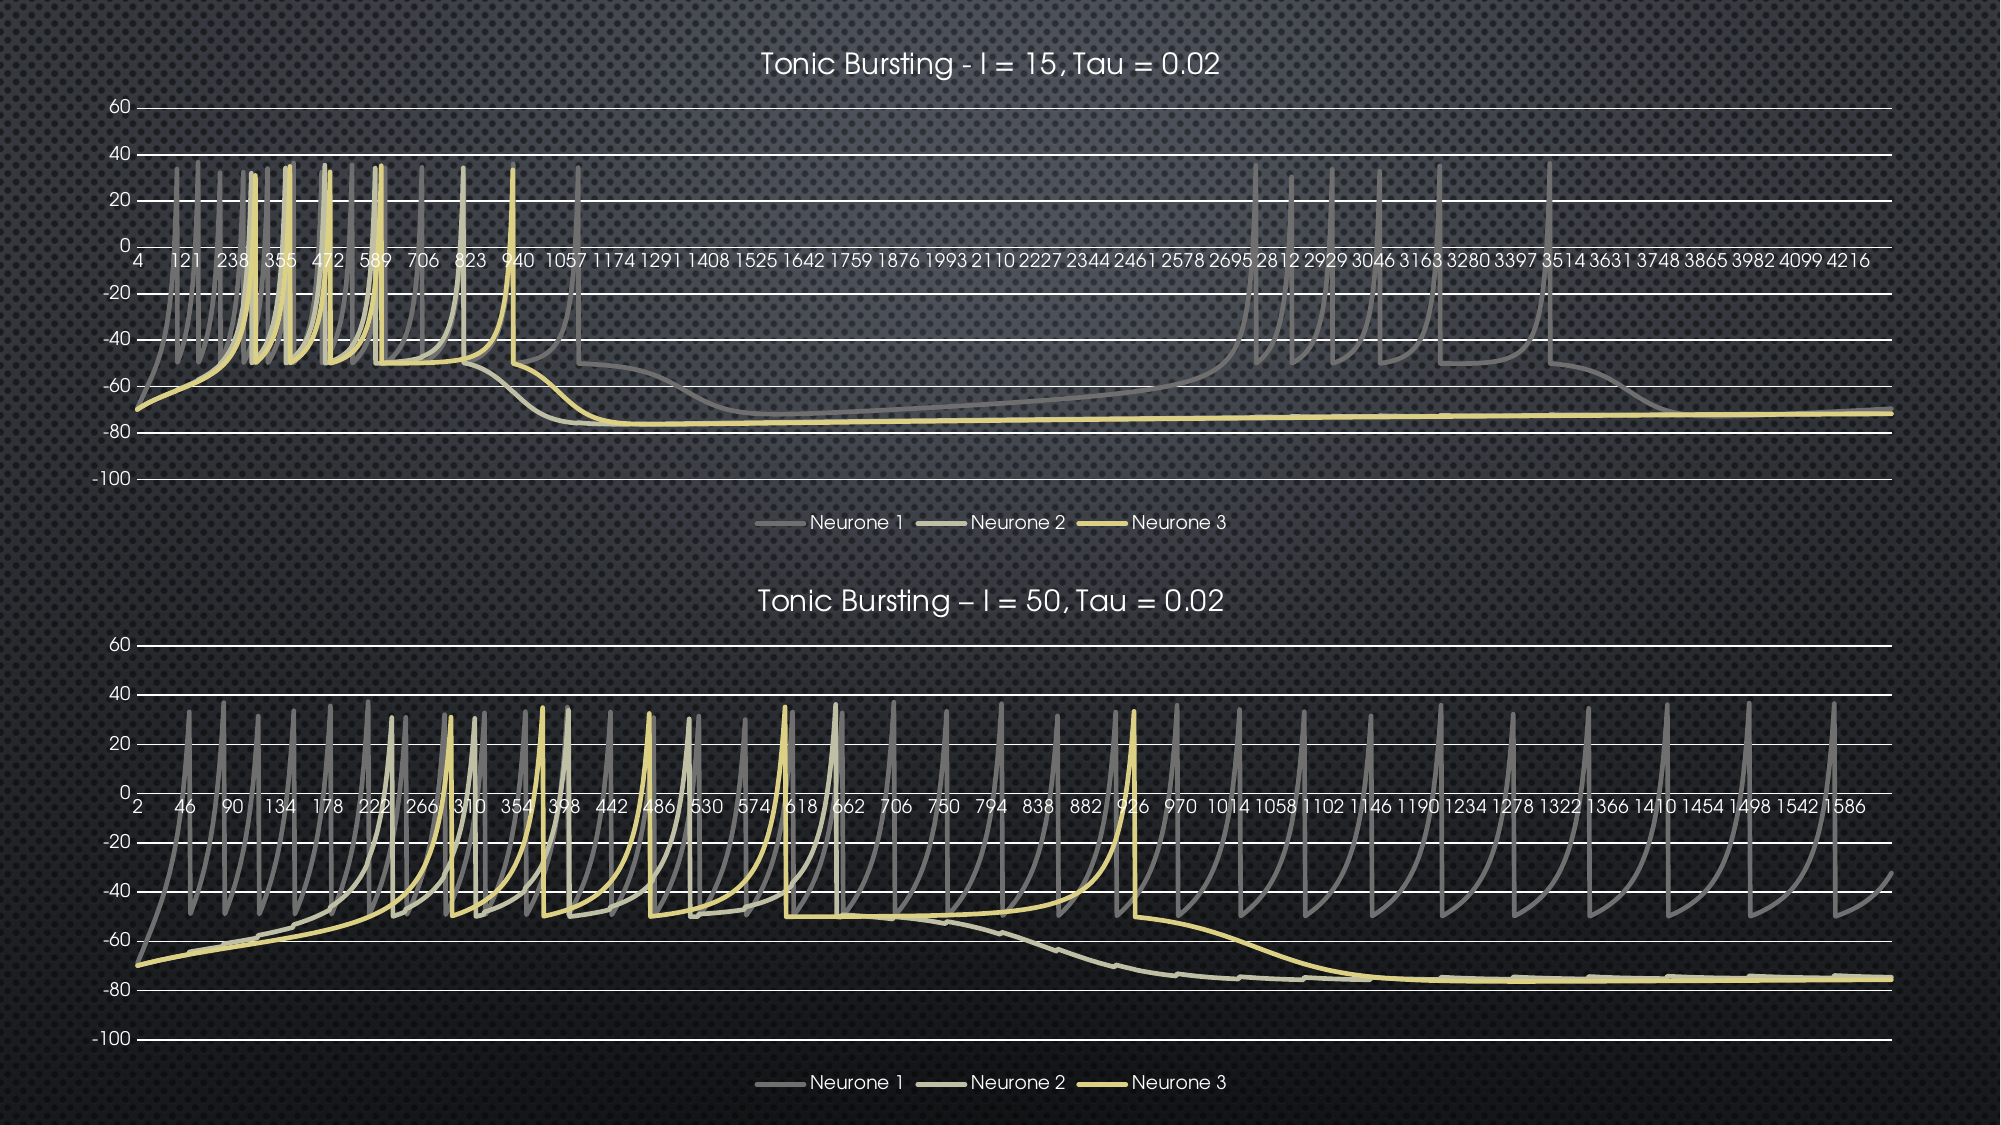

### Chart: Tonic Bursting - I = 15, Tau = 0.02

| Category |  |  |  |
|---|---|---|---|

### Chart: Tonic Bursting – I = 50, Tau = 0.02

| Category |  |  |  |
|---|---|---|---|